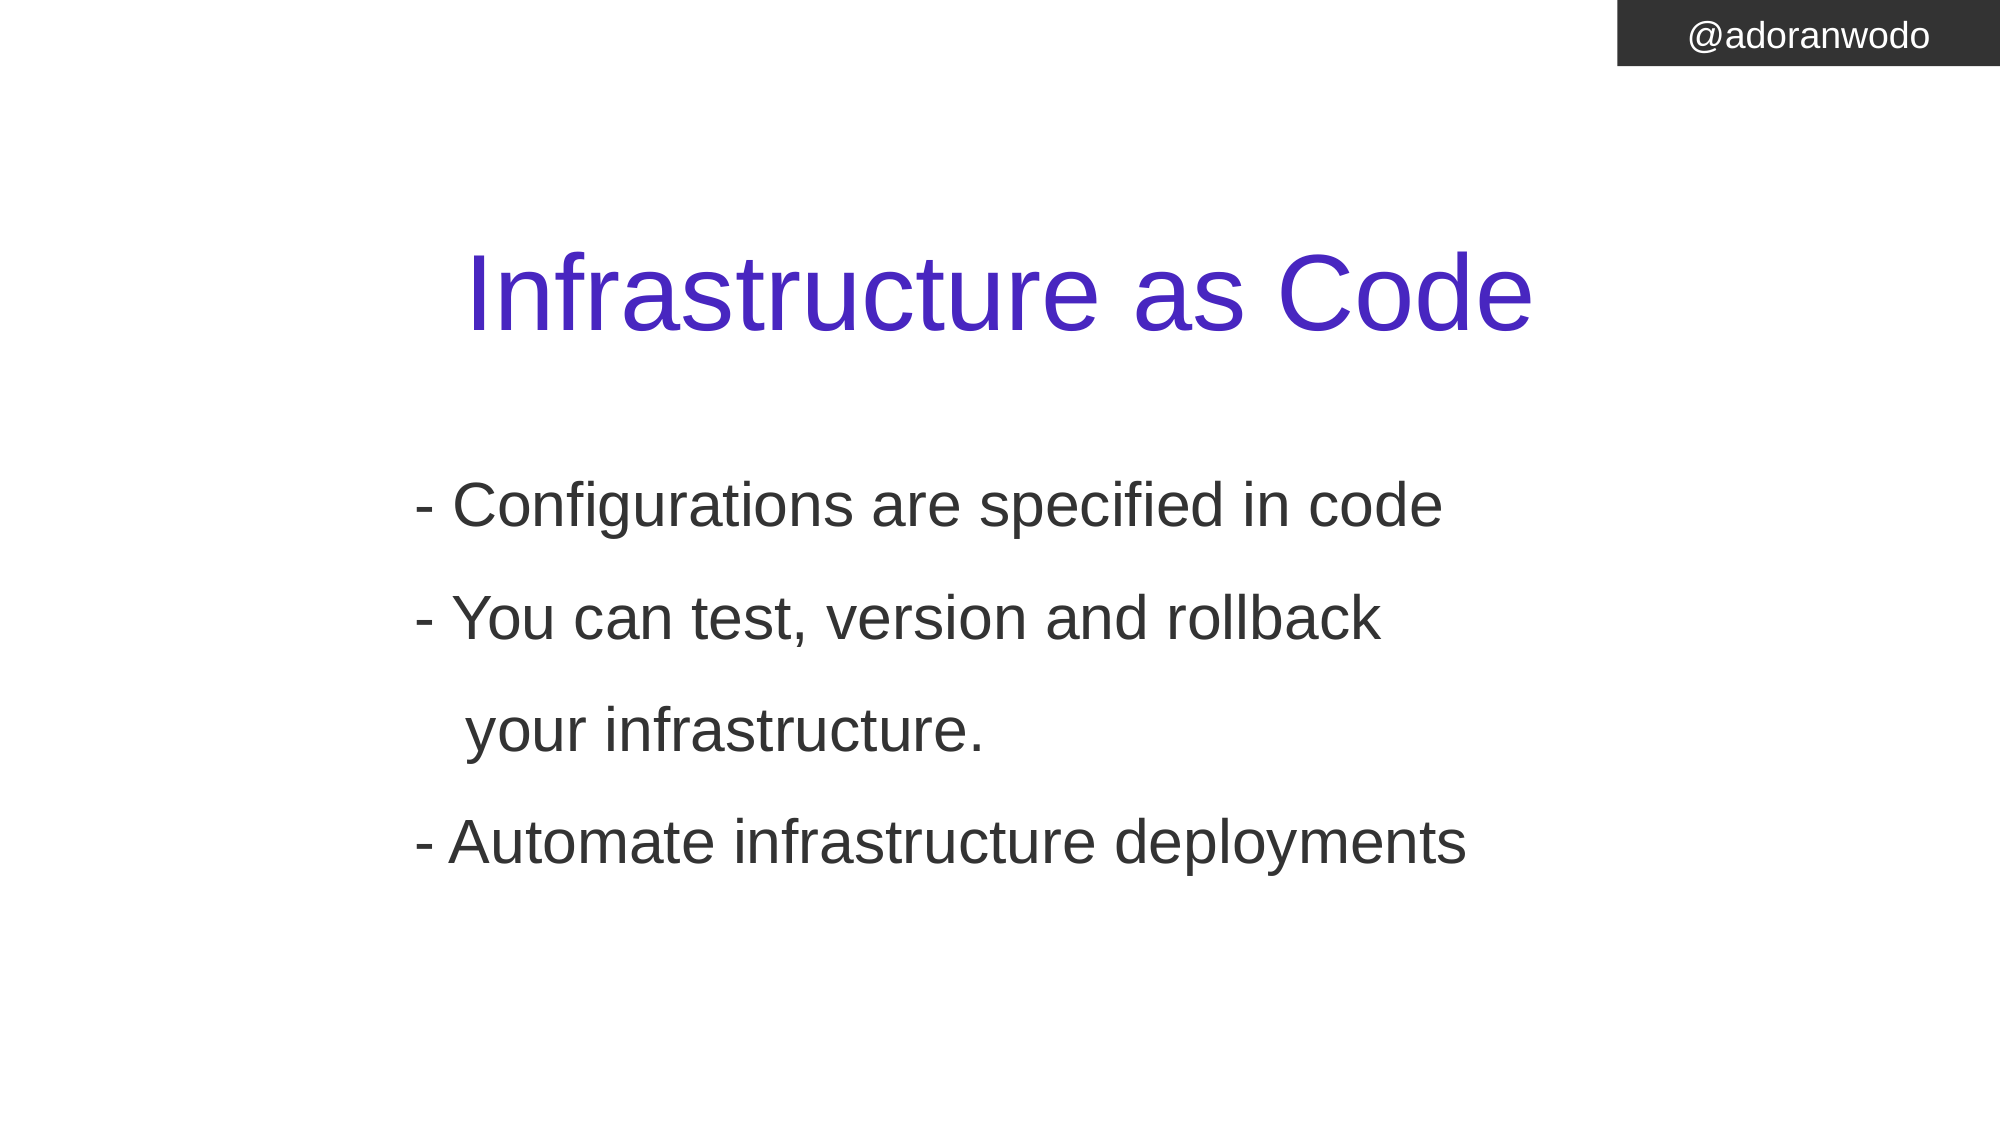

@adoranwodo
# Infrastructure as Code
- Configurations are specified in code
- You can test, version and rollback
   your infrastructure.
- Automate infrastructure deployments